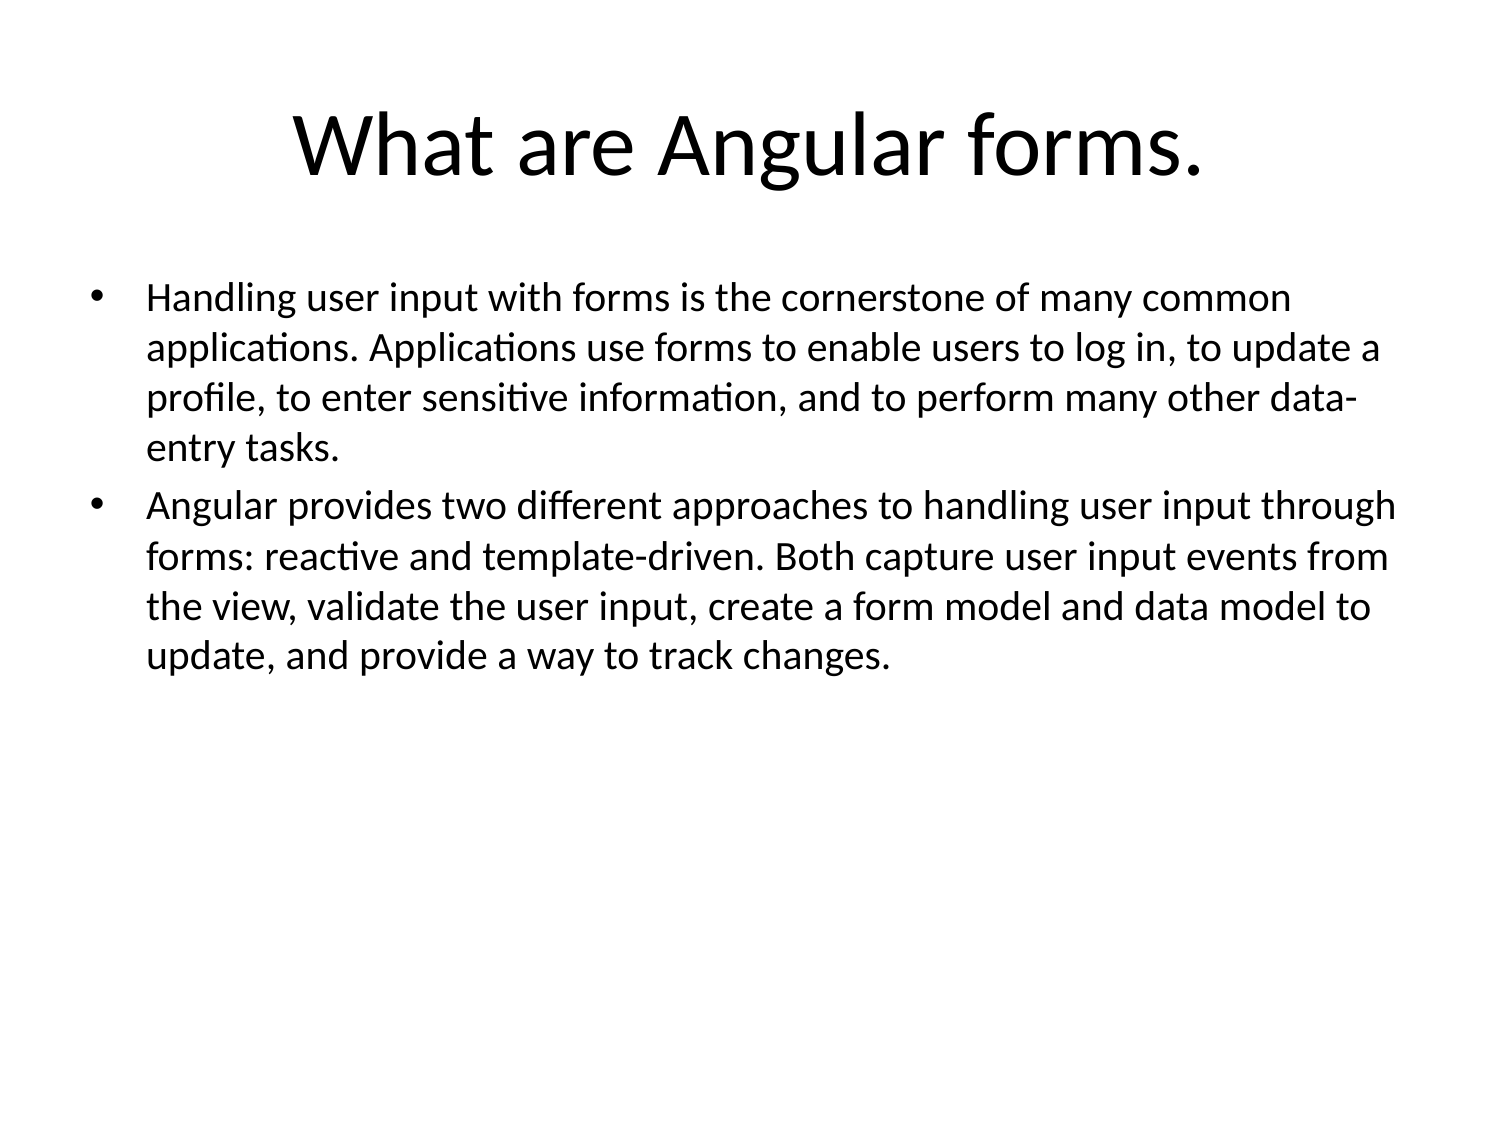

# What are Angular forms.
Handling user input with forms is the cornerstone of many common applications. Applications use forms to enable users to log in, to update a profile, to enter sensitive information, and to perform many other data-entry tasks.
Angular provides two different approaches to handling user input through forms: reactive and template-driven. Both capture user input events from the view, validate the user input, create a form model and data model to update, and provide a way to track changes.